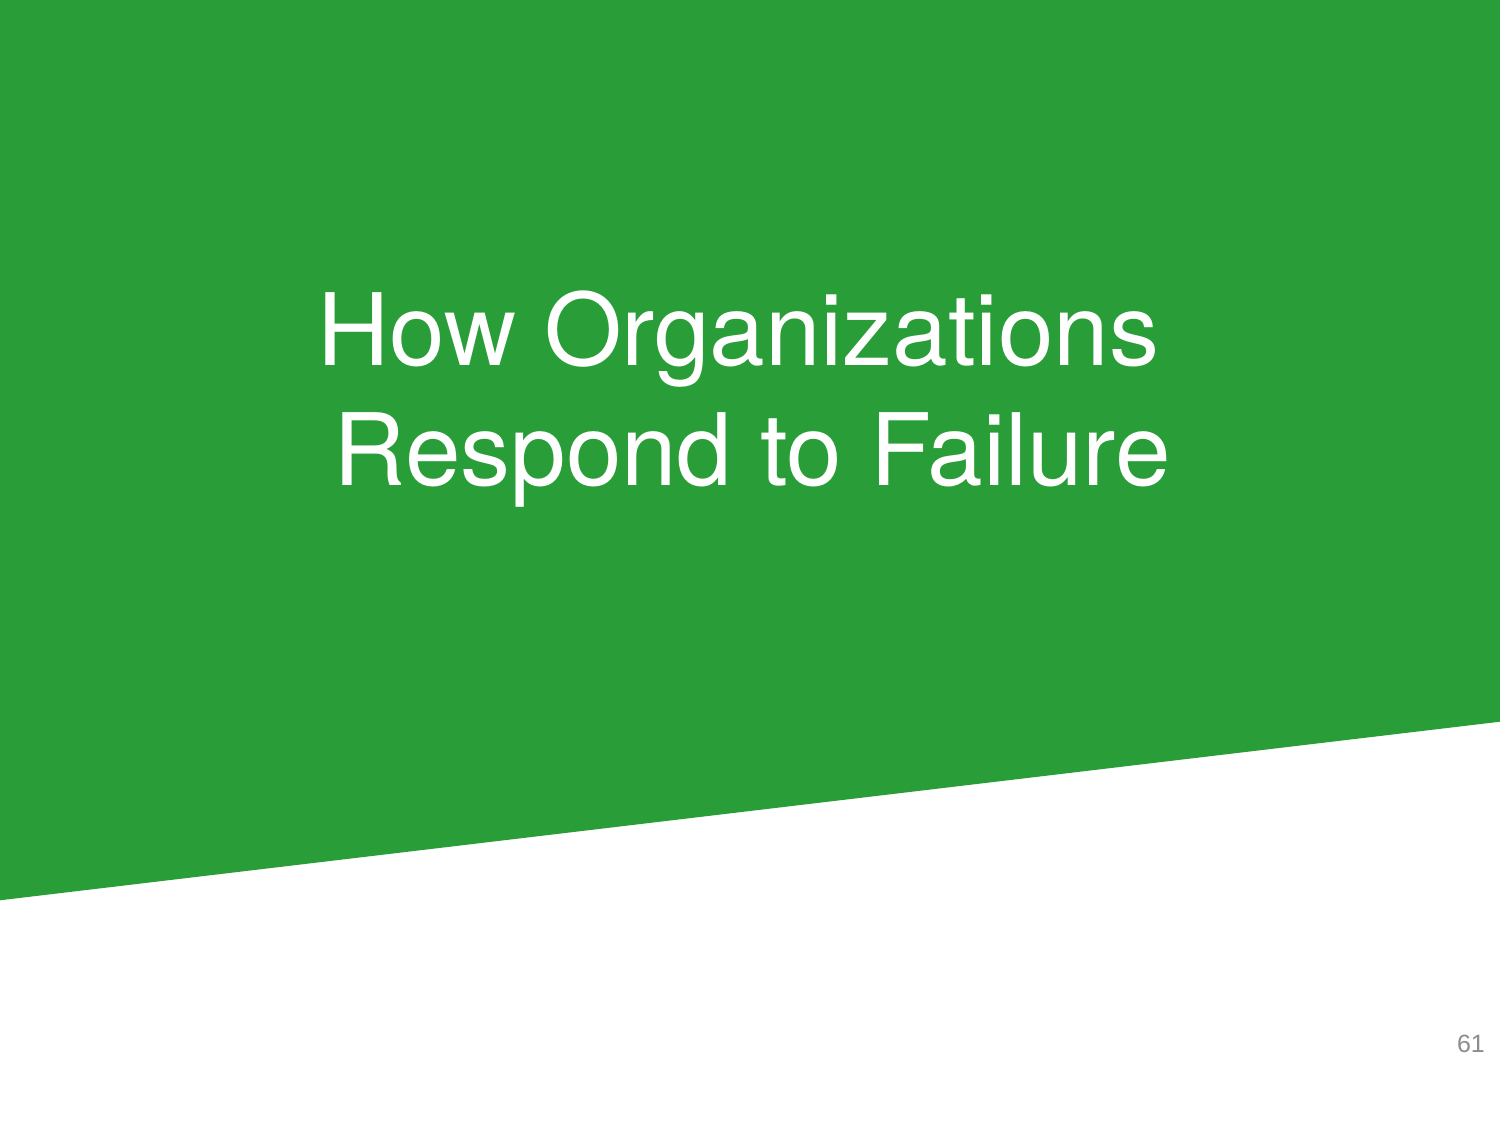

# How Organizations Respond to Failure

61